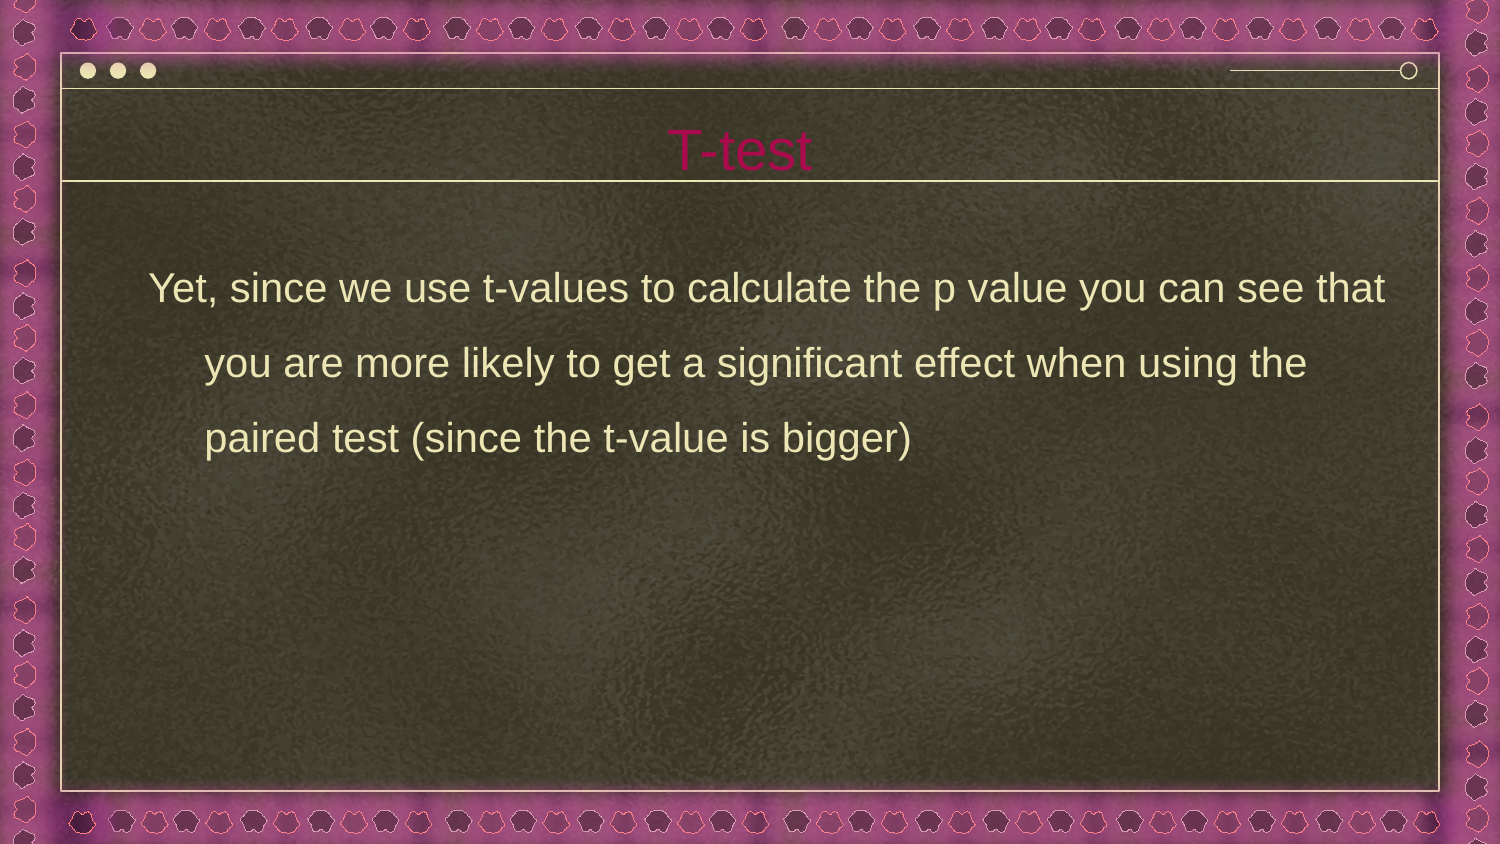

# T-test
Yet, since we use t-values to calculate the p value you can see that you are more likely to get a significant effect when using the paired test (since the t-value is bigger)